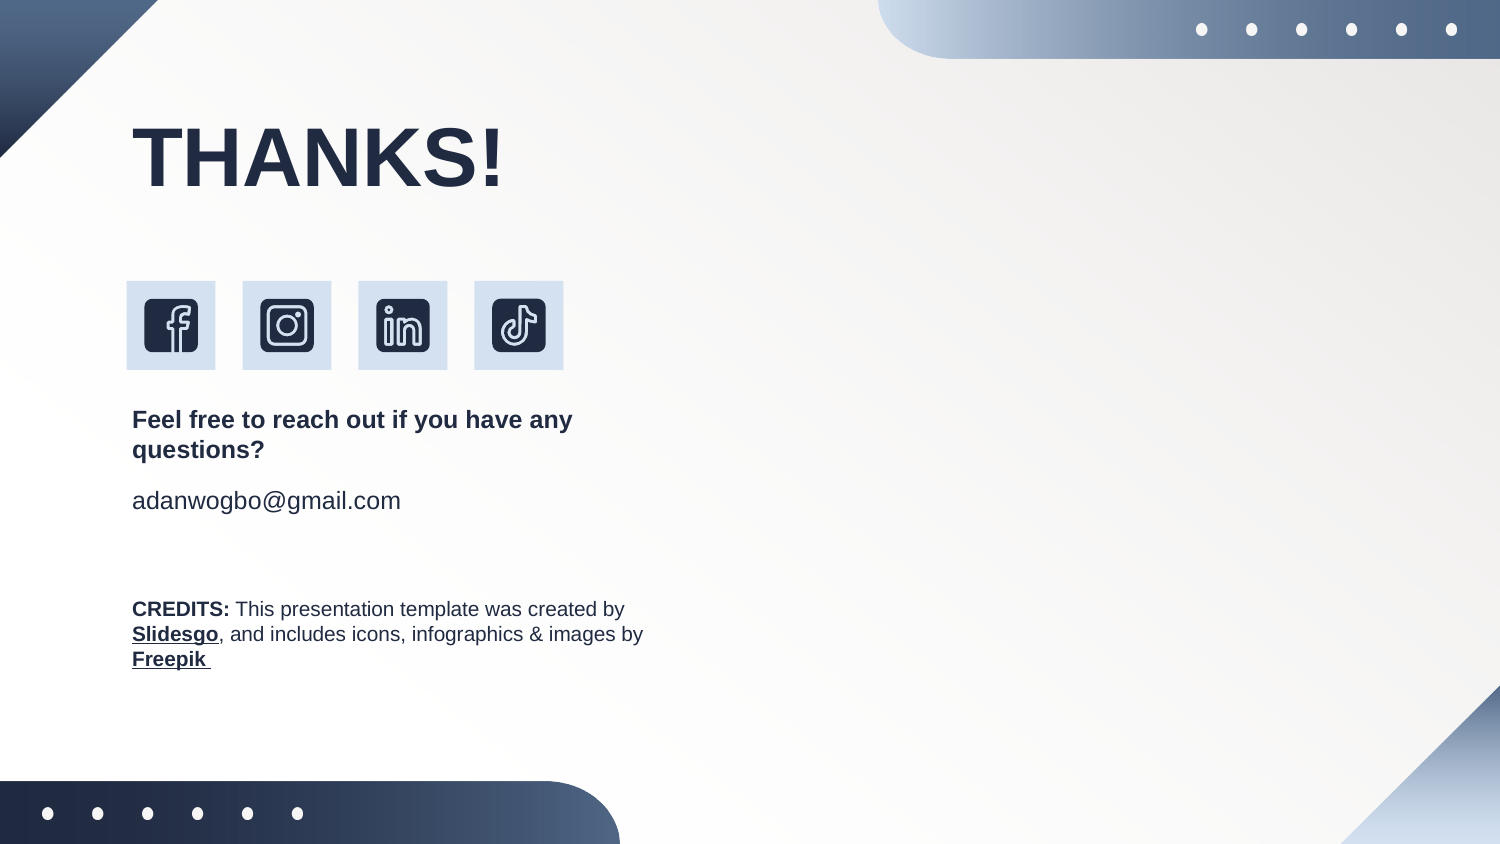

# THANKS!

Feel free to reach out if you have any questions?
adanwogbo@gmail.com